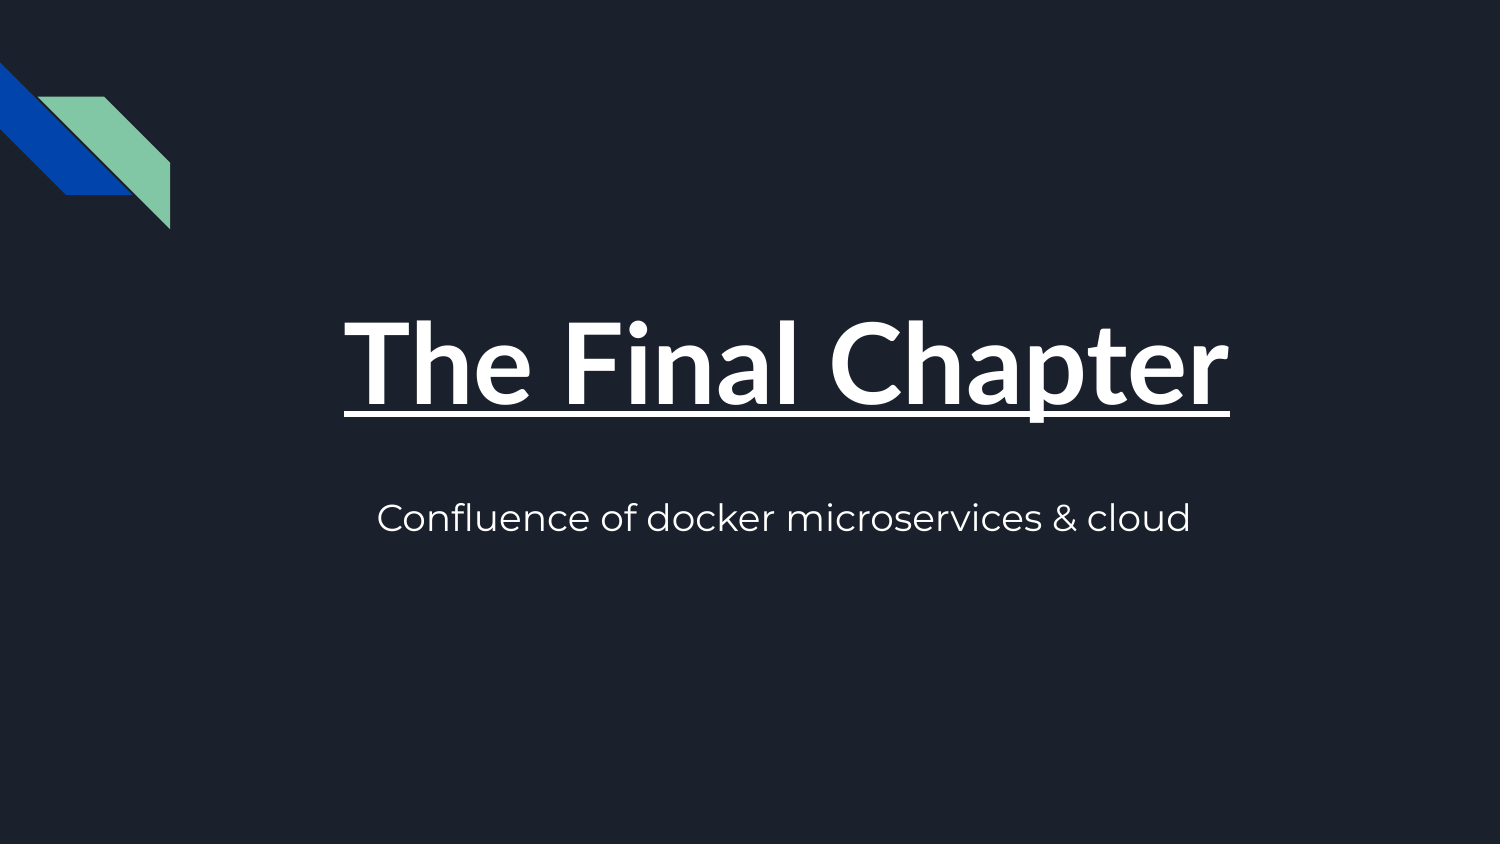

The Final Chapter
# Confluence of docker microservices & cloud